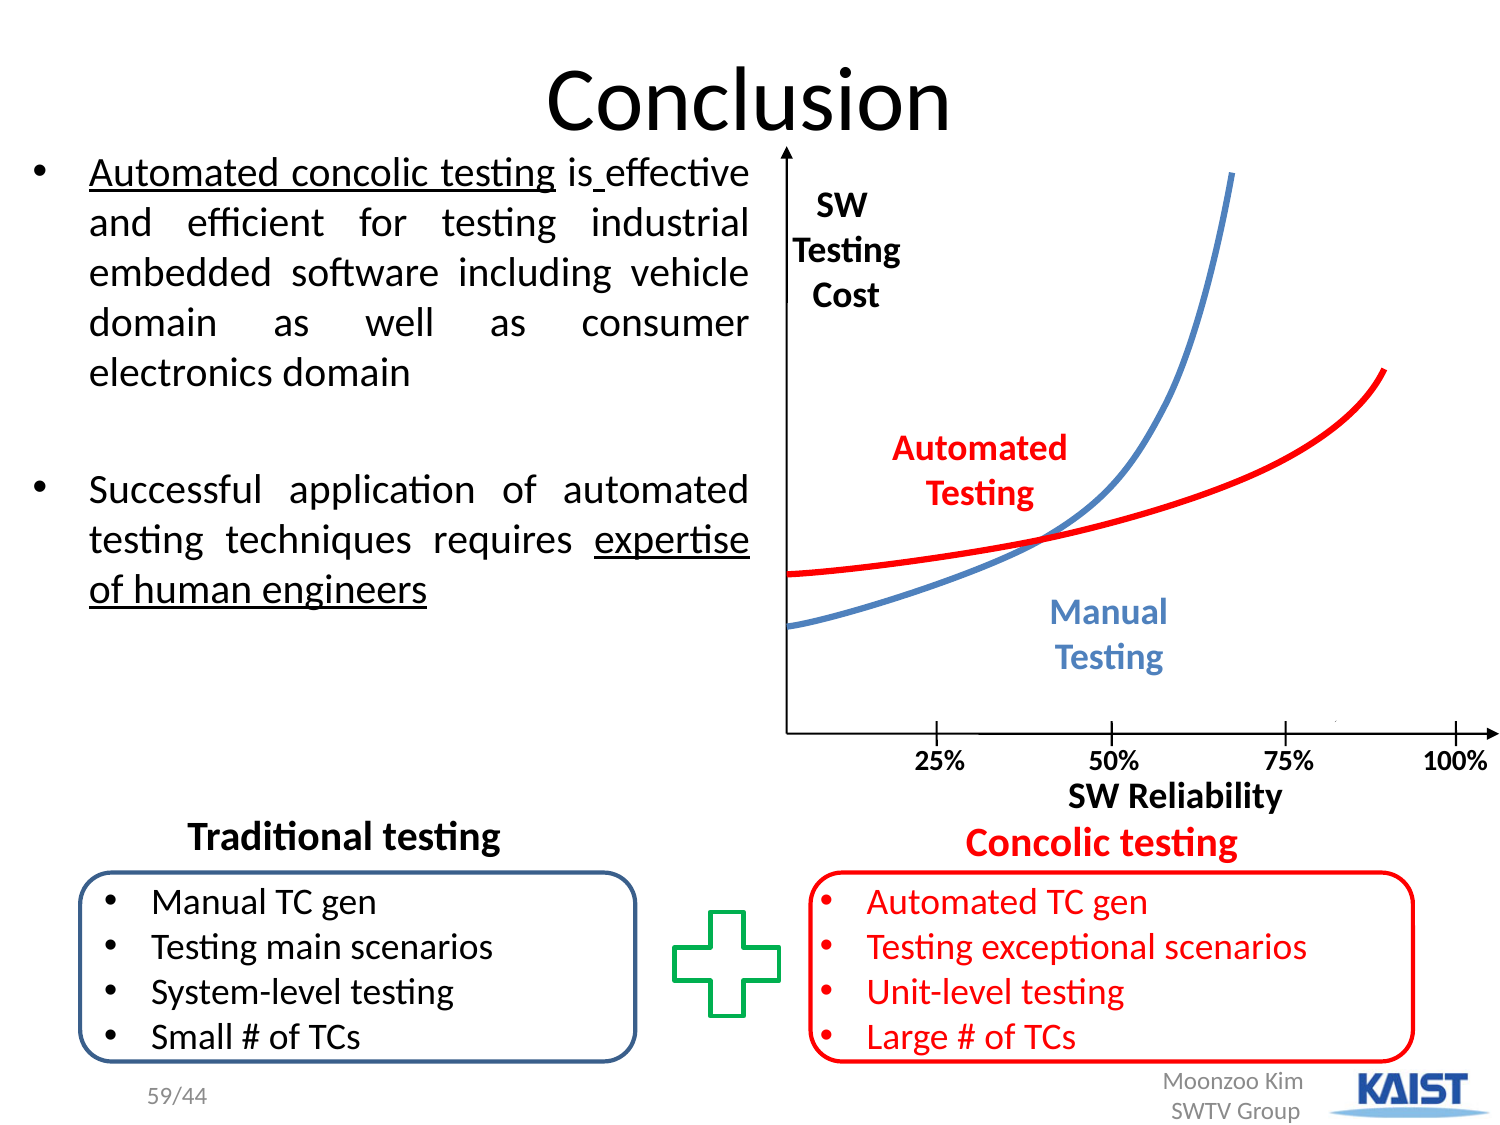

# Conclusion
Automated concolic testing is effective and efficient for testing industrial embedded software including vehicle domain as well as consumer electronics domain

Successful application of automated testing techniques requires expertise of human engineers

SW
Testing
Cost

Automated
Testing
Manual
Testing

25%
50%
75%
100%
SW Reliability
Traditional testing
Concolic testing
Manual TC gen
Testing main scenarios
System-level testing
Small # of TCs
Automated TC gen
Testing exceptional scenarios
Unit-level testing
Large # of TCs

59/44
Moonzoo Kim
SWTV Group